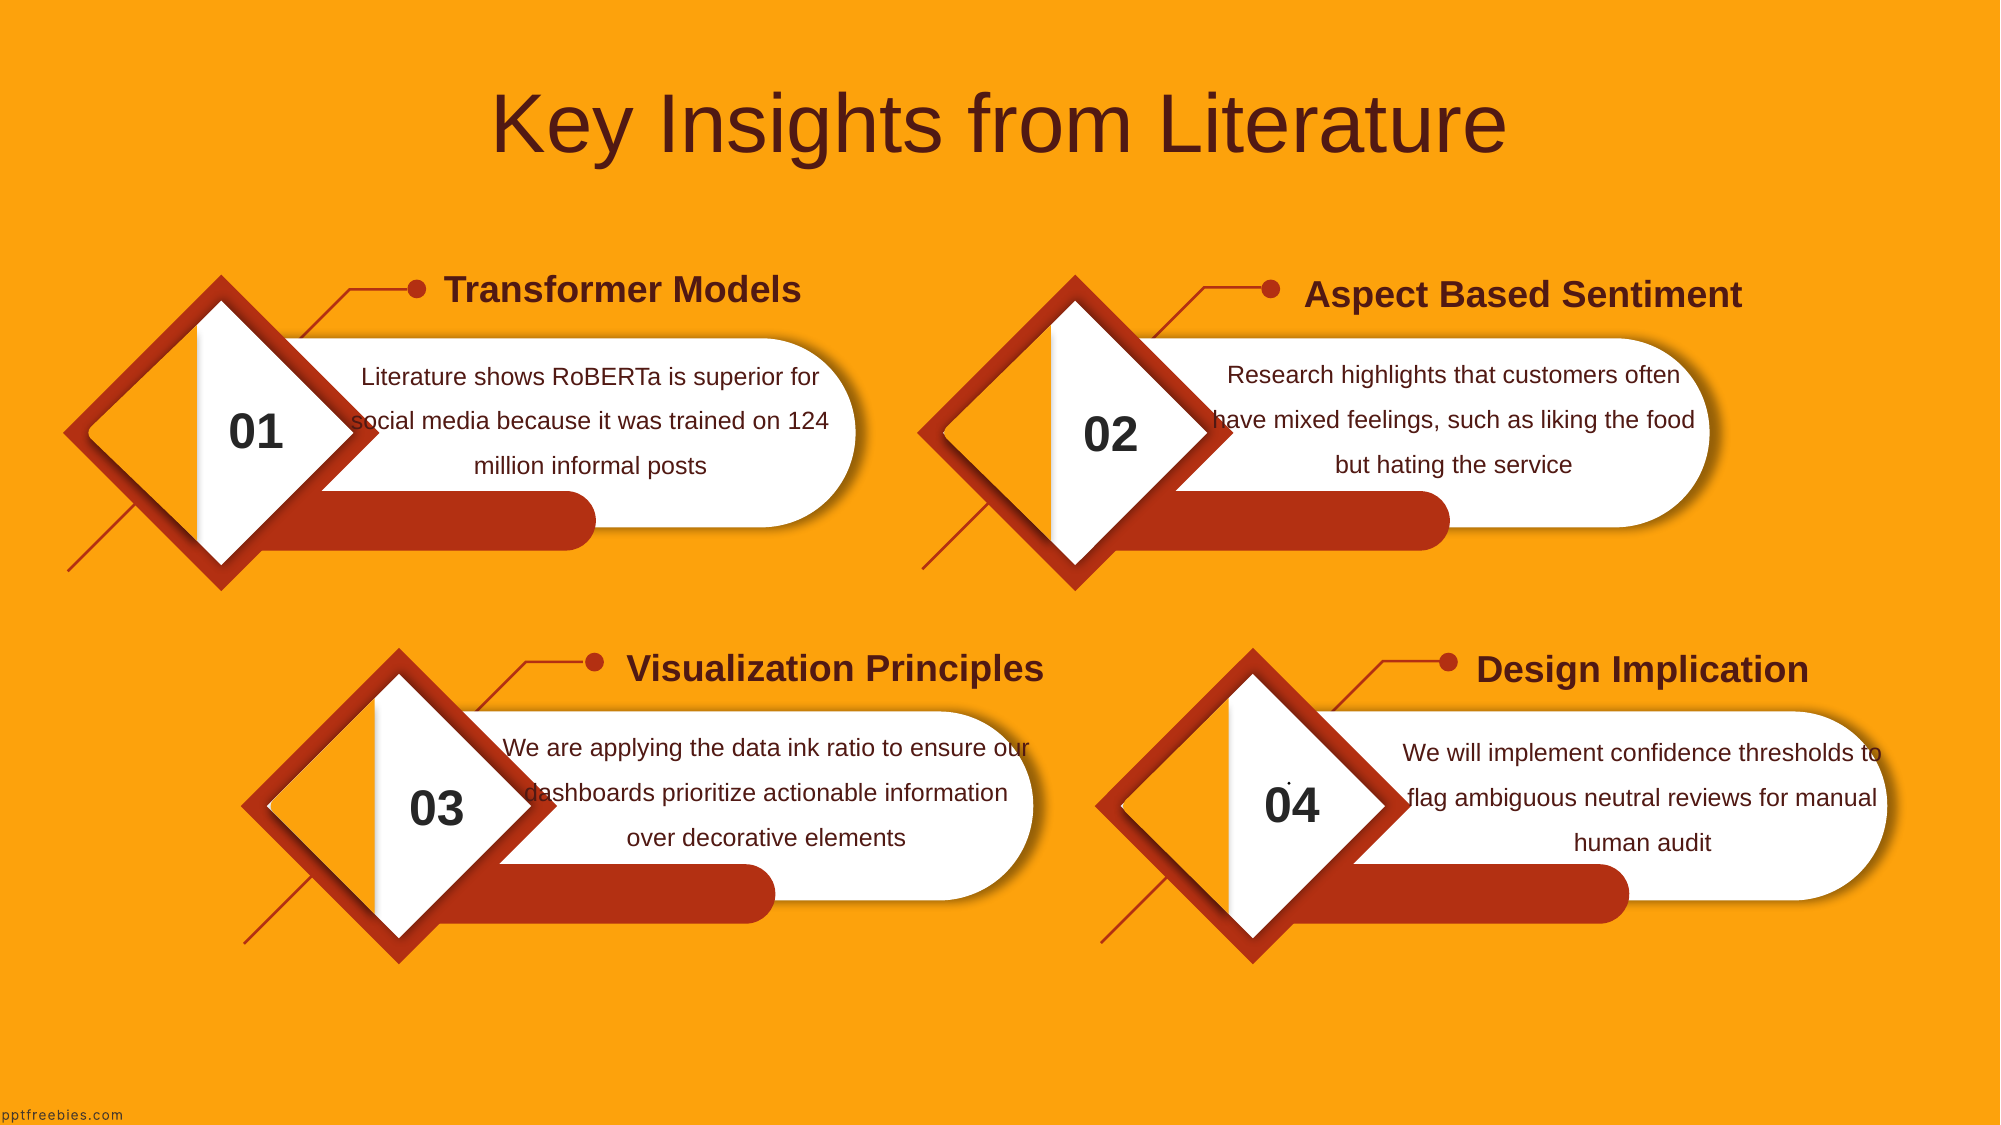

Key Insights from Literature
Transformer Models
Aspect Based Sentiment

Research highlights that customers often have mixed feelings, such as liking the food but hating the service
Literature shows RoBERTa is superior for social media because it was trained on 124 million informal posts

01
02

Visualization Principles
Design Implication

We are applying the data ink ratio to ensure our dashboards prioritize actionable information over decorative elements

We will implement confidence thresholds to flag ambiguous neutral reviews for manual human audit

04
03